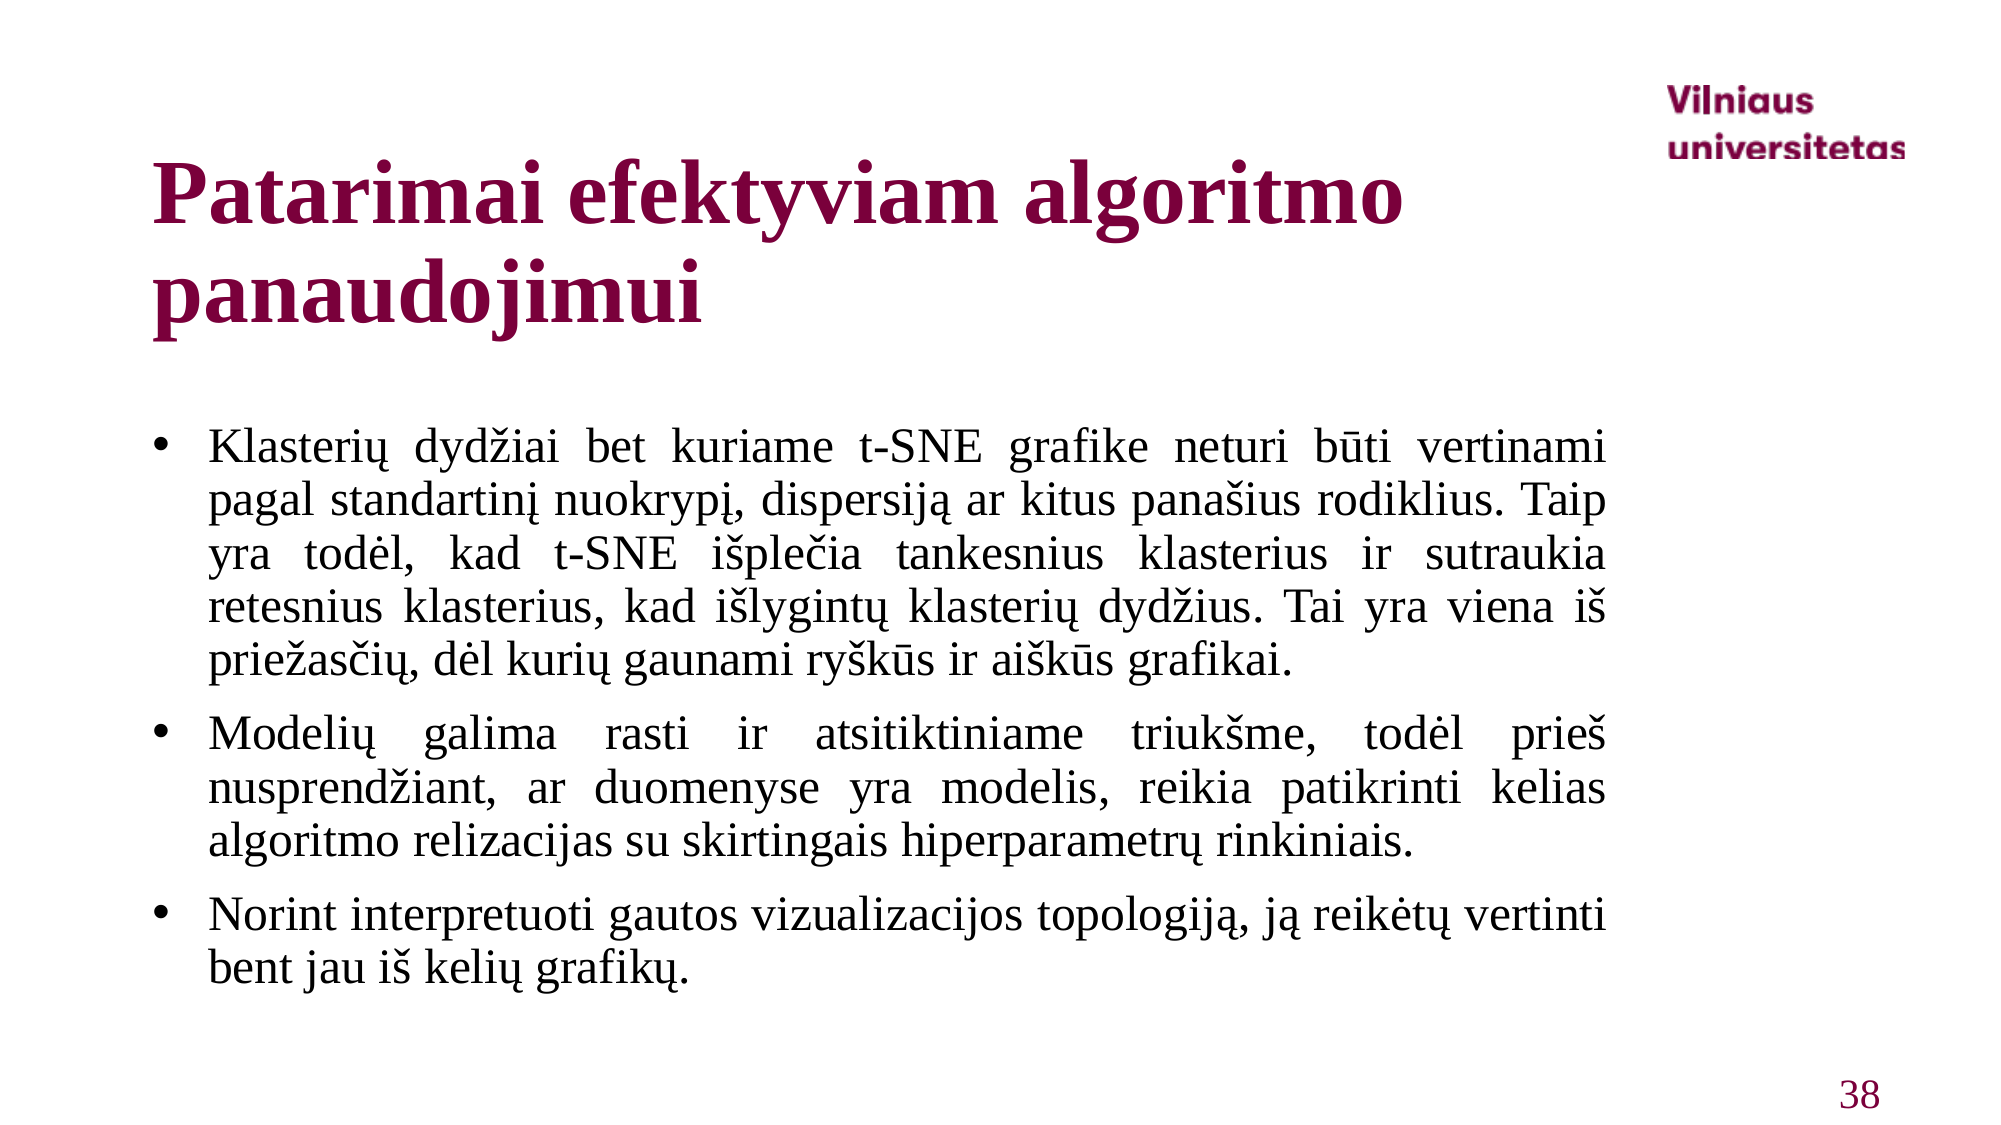

# Patarimai efektyviam algoritmo panaudojimui
Klasterių dydžiai bet kuriame t-SNE grafike neturi būti vertinami pagal standartinį nuokrypį, dispersiją ar kitus panašius rodiklius. Taip yra todėl, kad t-SNE išplečia tankesnius klasterius ir sutraukia retesnius klasterius, kad išlygintų klasterių dydžius. Tai yra viena iš priežasčių, dėl kurių gaunami ryškūs ir aiškūs grafikai.
Modelių galima rasti ir atsitiktiniame triukšme, todėl prieš nusprendžiant, ar duomenyse yra modelis, reikia patikrinti kelias algoritmo relizacijas su skirtingais hiperparametrų rinkiniais.
Norint interpretuoti gautos vizualizacijos topologiją, ją reikėtų vertinti bent jau iš kelių grafikų.

38